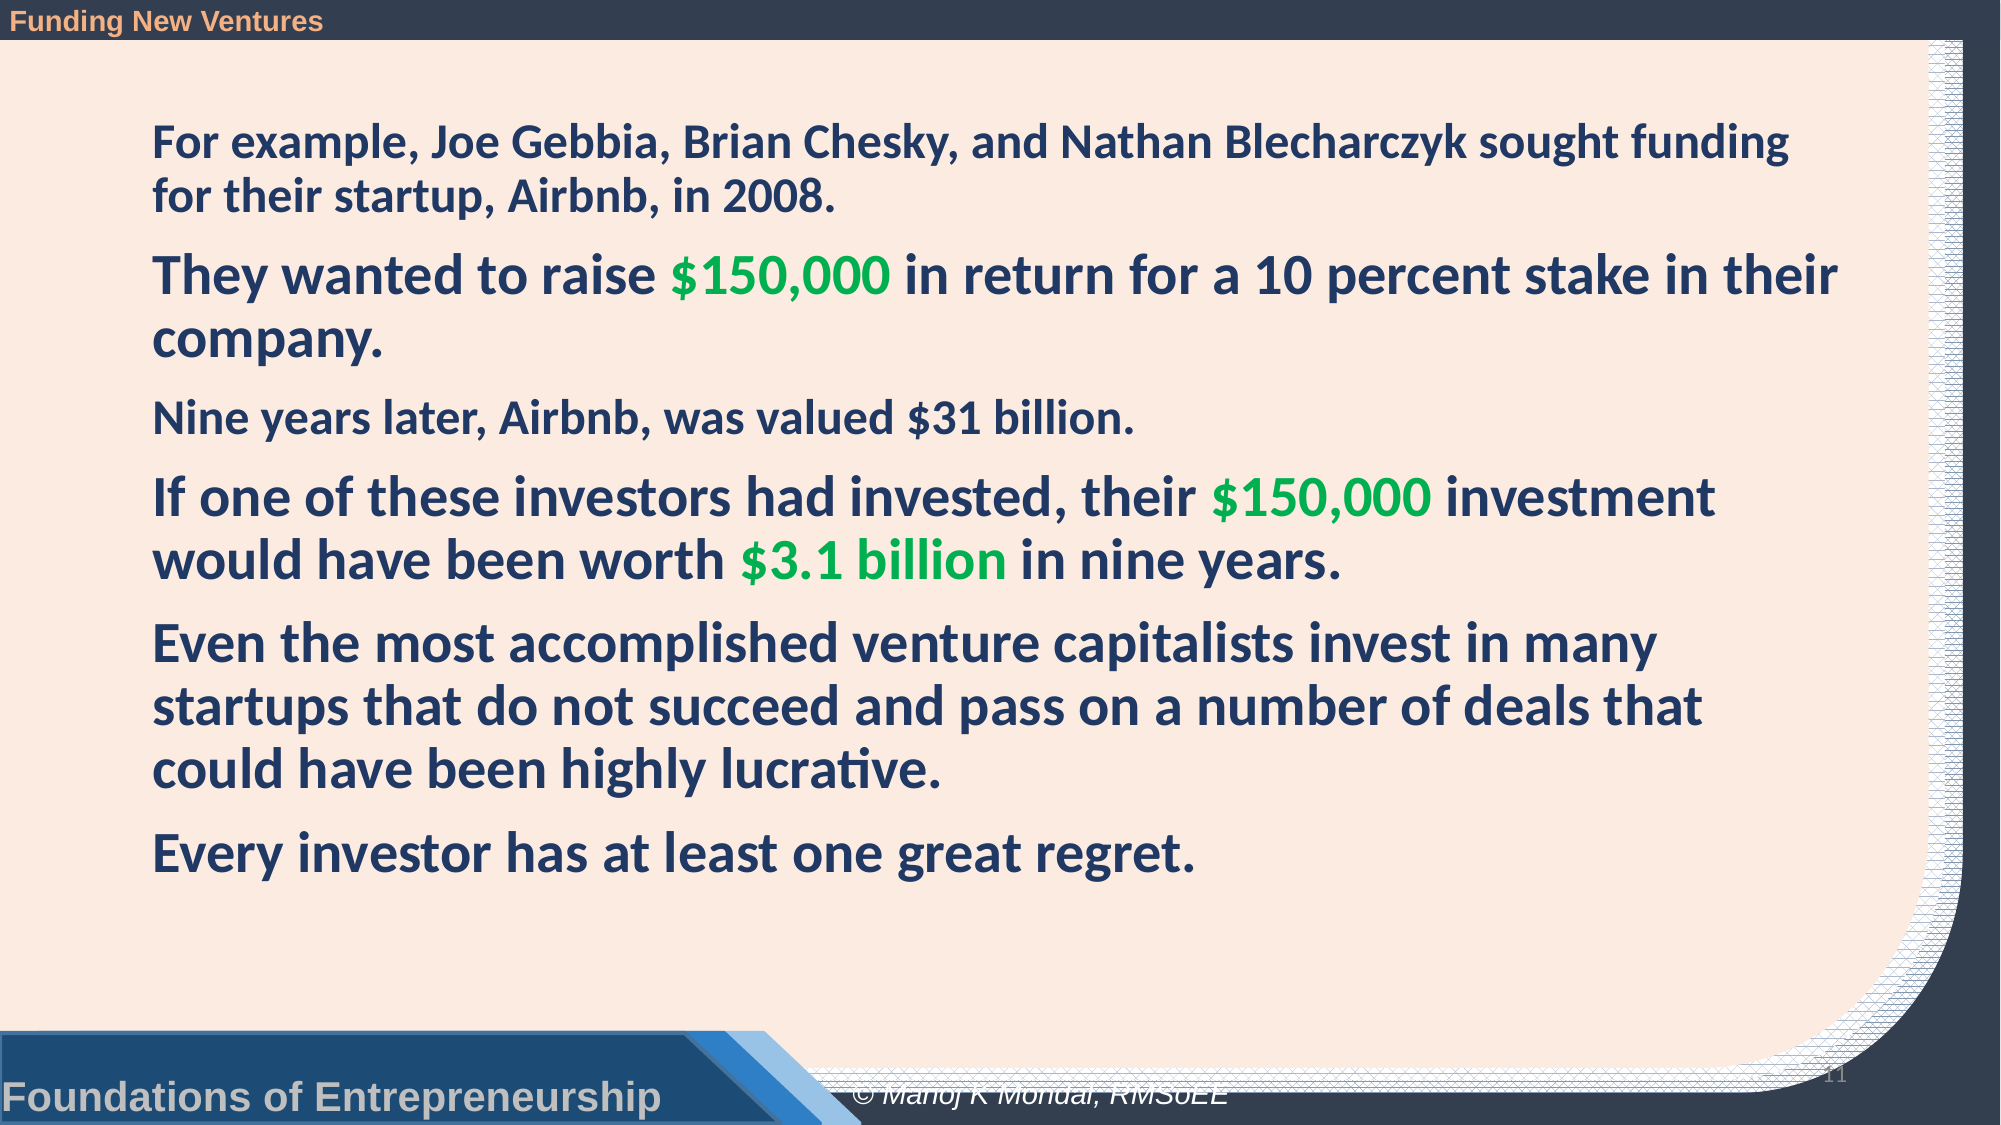

For example, Joe Gebbia, Brian Chesky, and Nathan Blecharczyk sought funding for their startup, Airbnb, in 2008.
They wanted to raise $150,000 in return for a 10 percent stake in their company.
Nine years later, Airbnb, was valued $31 billion.
If one of these investors had invested, their $150,000 investment would have been worth $3.1 billion in nine years.
Even the most accomplished venture capitalists invest in many startups that do not succeed and pass on a number of deals that could have been highly lucrative.
Every investor has at least one great regret.

11